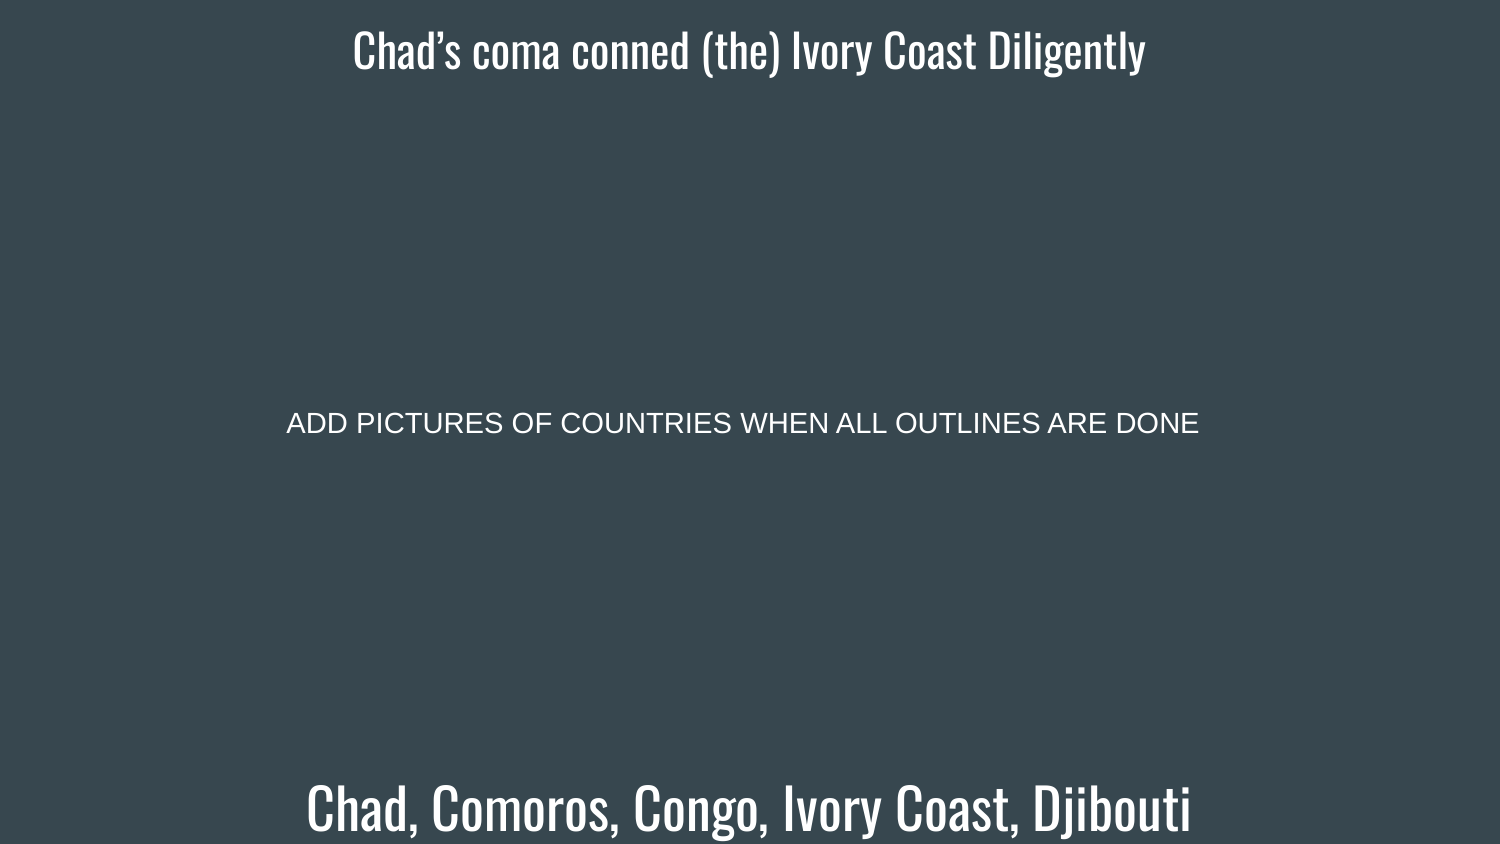

# Chad’s coma conned (the) Ivory Coast Diligently
ADD PICTURES OF COUNTRIES WHEN ALL OUTLINES ARE DONE
Chad, Comoros, Congo, Ivory Coast, Djibouti